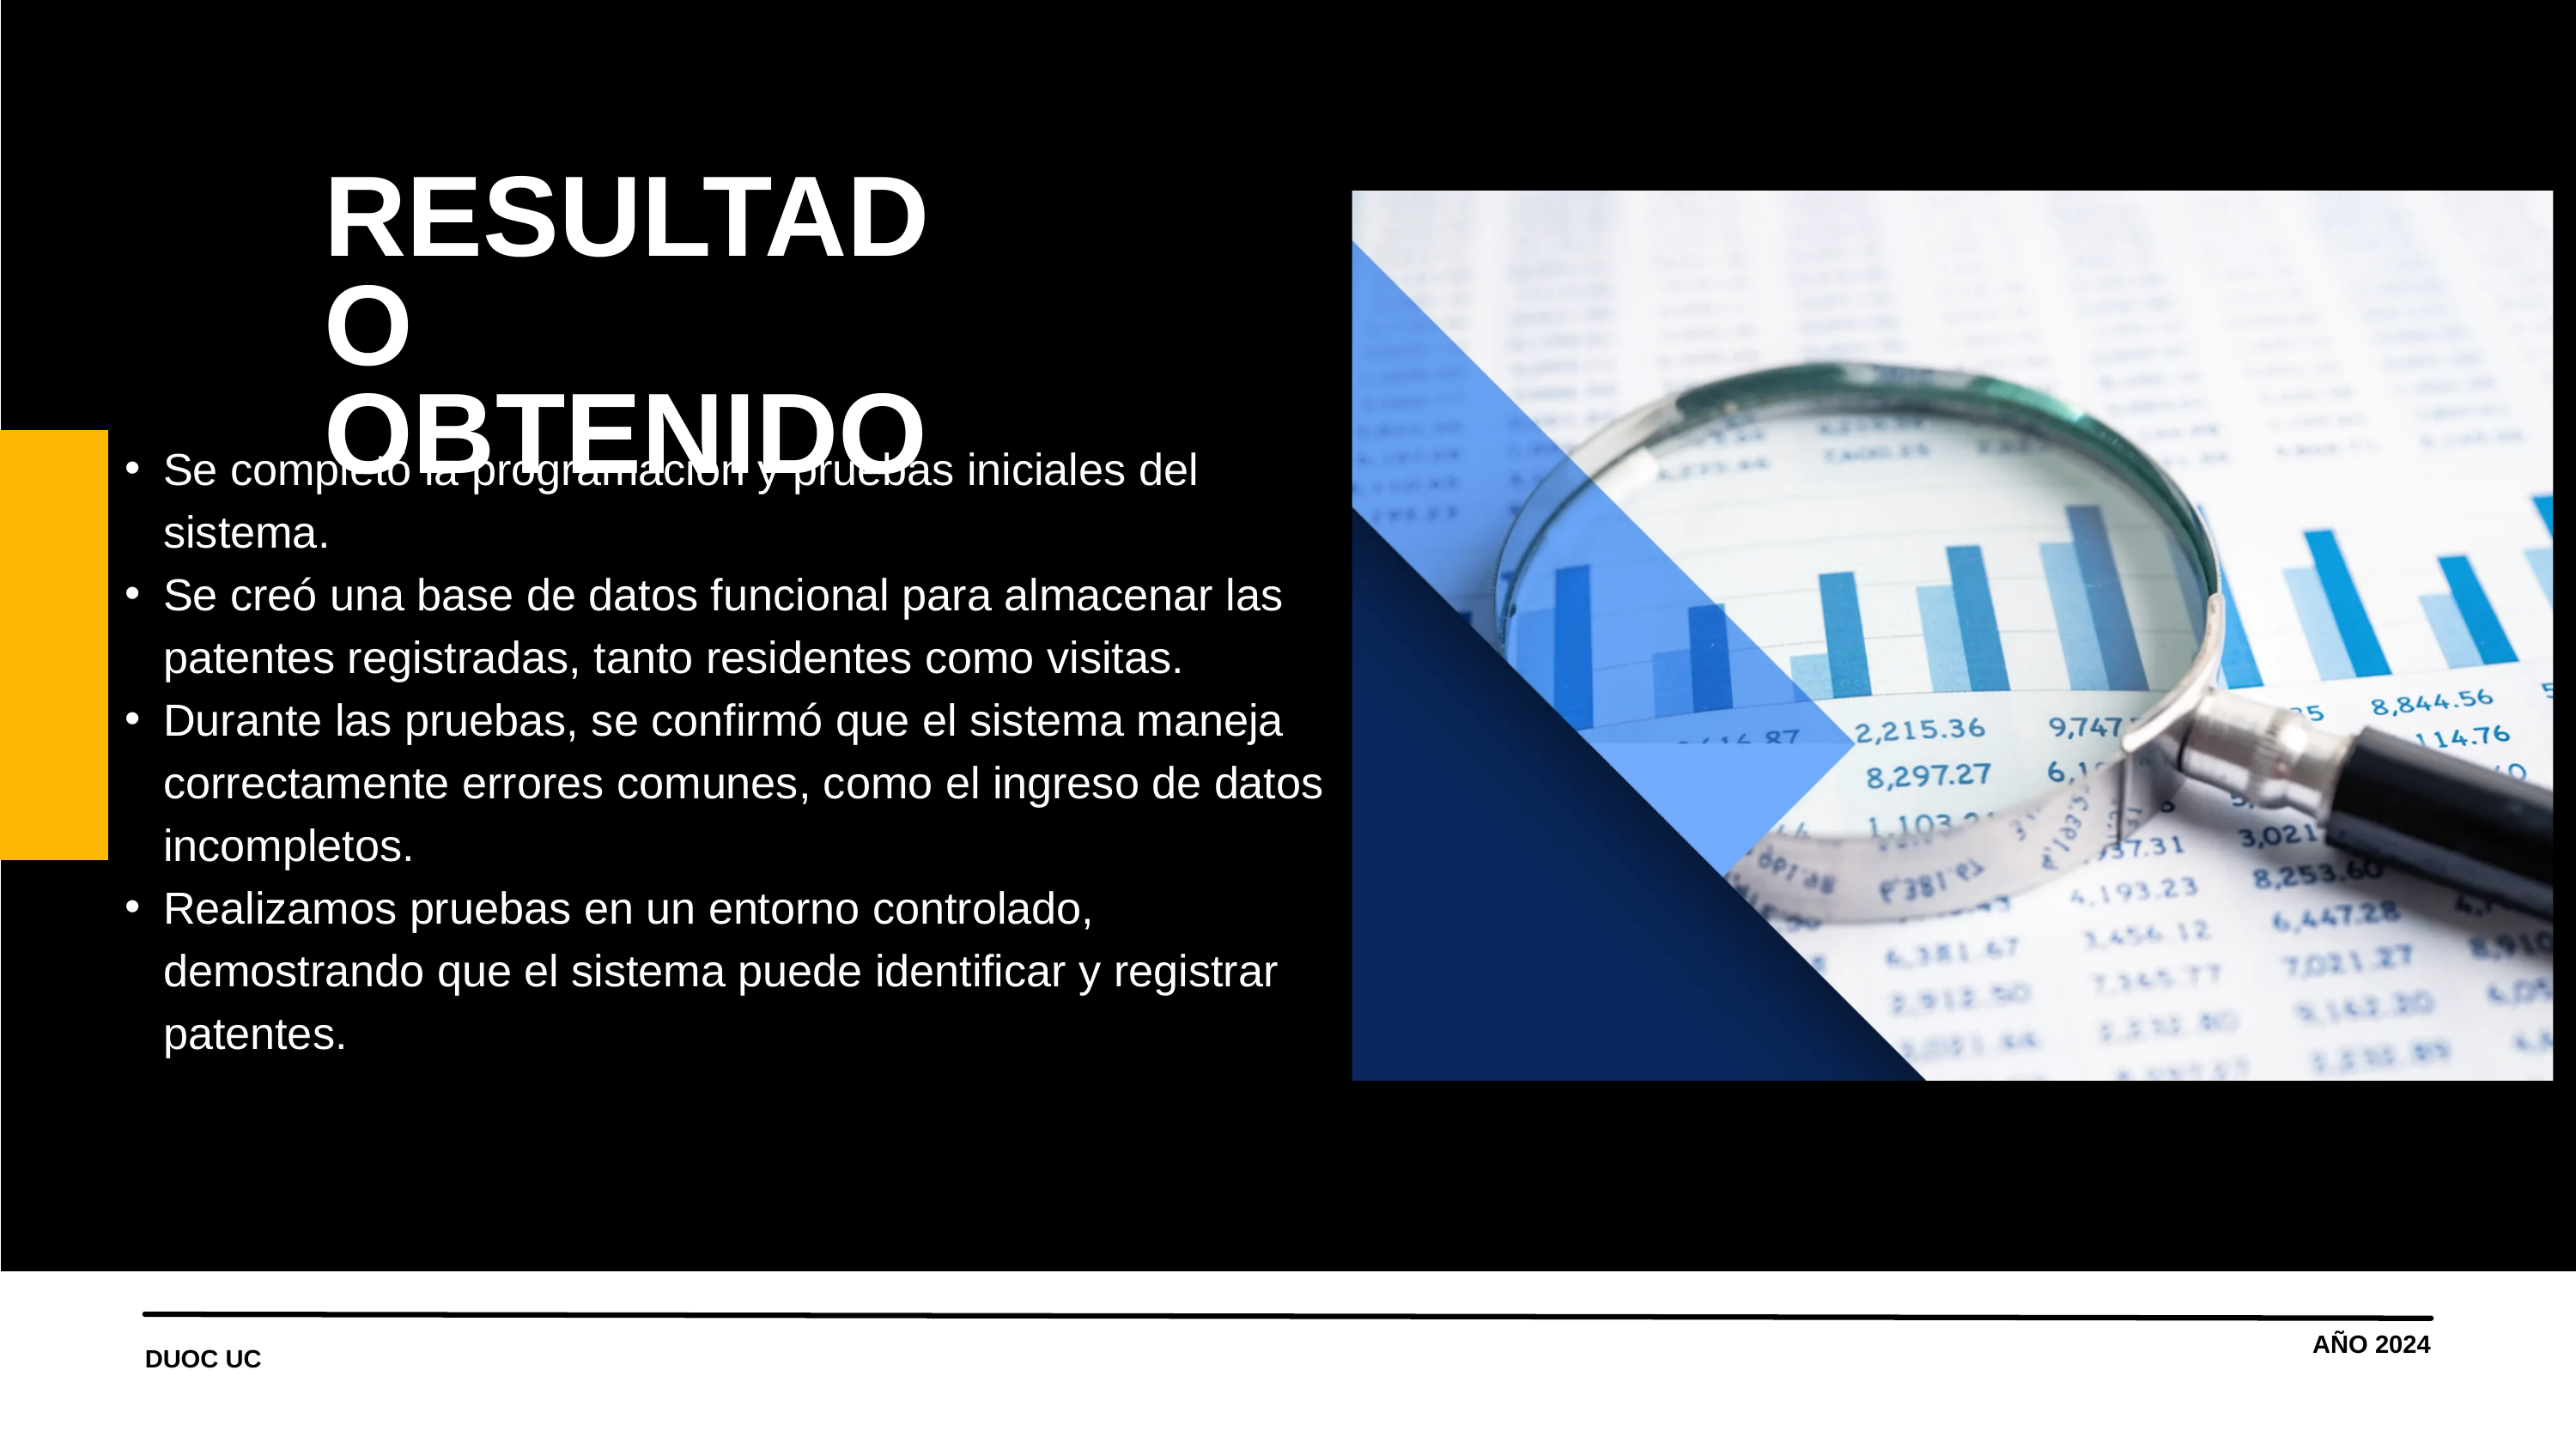

RESULTADO OBTENIDO

Se completó la programación y pruebas iniciales del sistema.
Se creó una base de datos funcional para almacenar las patentes registradas, tanto residentes como visitas.
Durante las pruebas, se confirmó que el sistema maneja correctamente errores comunes, como el ingreso de datos incompletos.
Realizamos pruebas en un entorno controlado, demostrando que el sistema puede identificar y registrar patentes.

AÑO 2024
DUOC UC